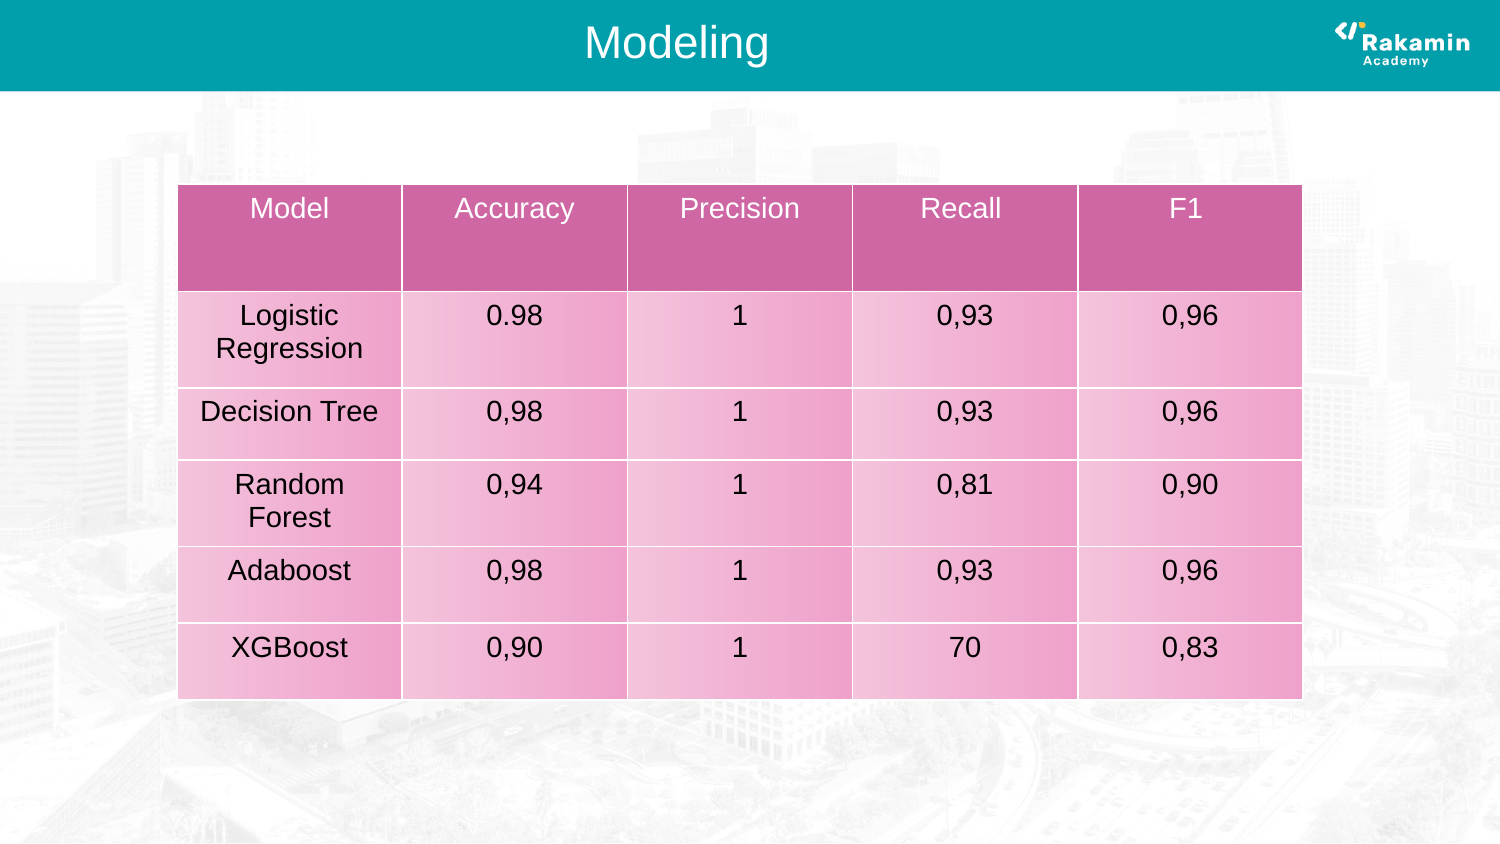

# Modeling
| Model | Accuracy | Precision | Recall | F1 |
| --- | --- | --- | --- | --- |
| Logistic Regression | 0.98 | 1 | 0,93 | 0,96 |
| Decision Tree | 0,98 | 1 | 0,93 | 0,96 |
| Random Forest | 0,94 | 1 | 0,81 | 0,90 |
| Adaboost | 0,98 | 1 | 0,93 | 0,96 |
| XGBoost | 0,90 | 1 | 70 | 0,83 |